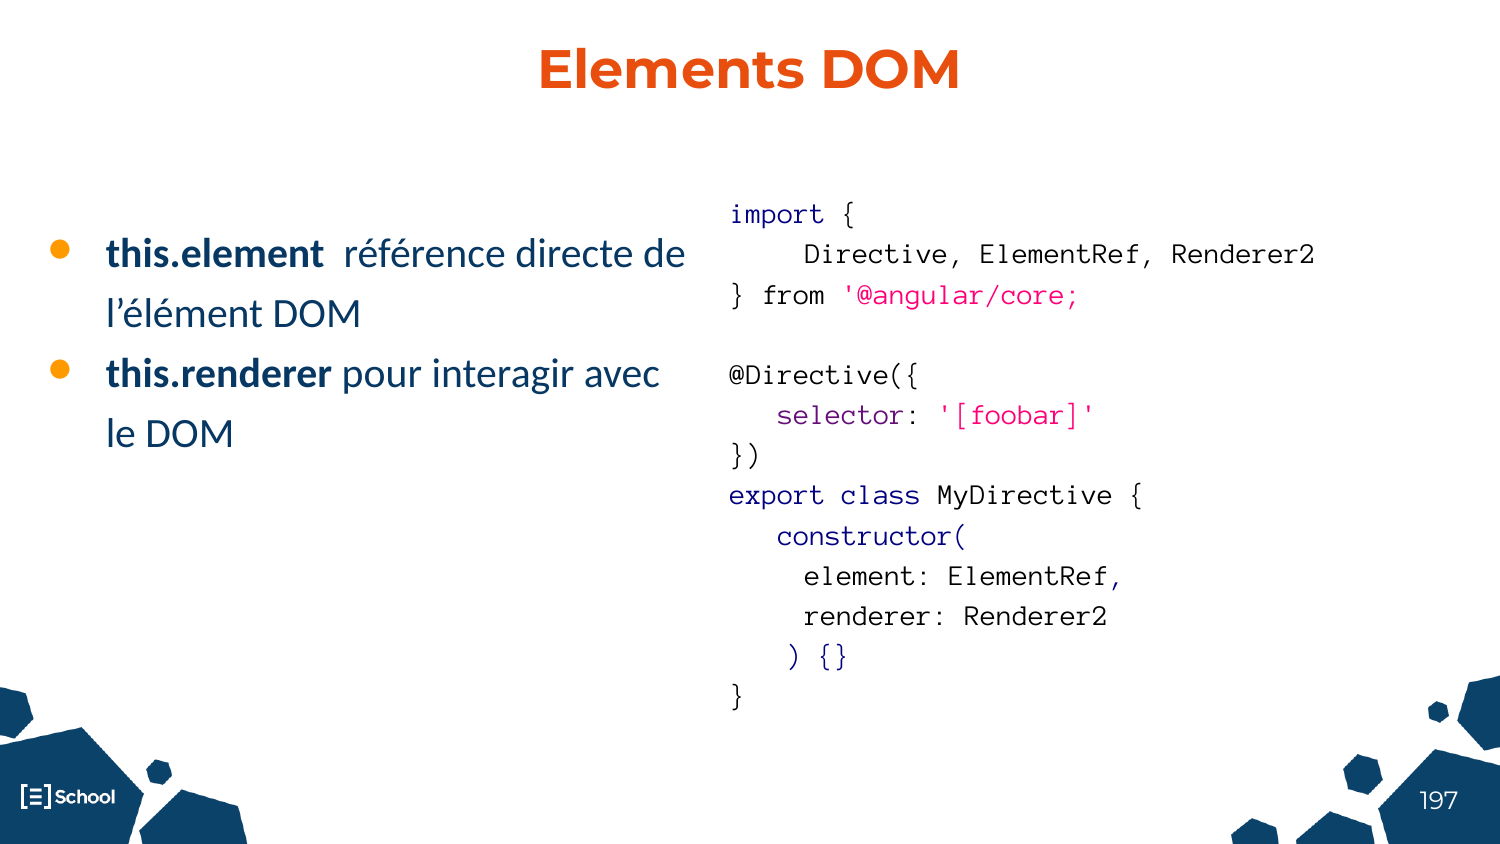

Elements DOM
import {
Directive, ElementRef, Renderer2
} from '@angular/core;

@Directive({
   selector: '[foobar]'
})
export class MyDirective {
   constructor(
element: ElementRef,
renderer: Renderer2
) {}
}

this.element  référence directe de l’élément DOM
this.renderer pour interagir avec le DOM
197